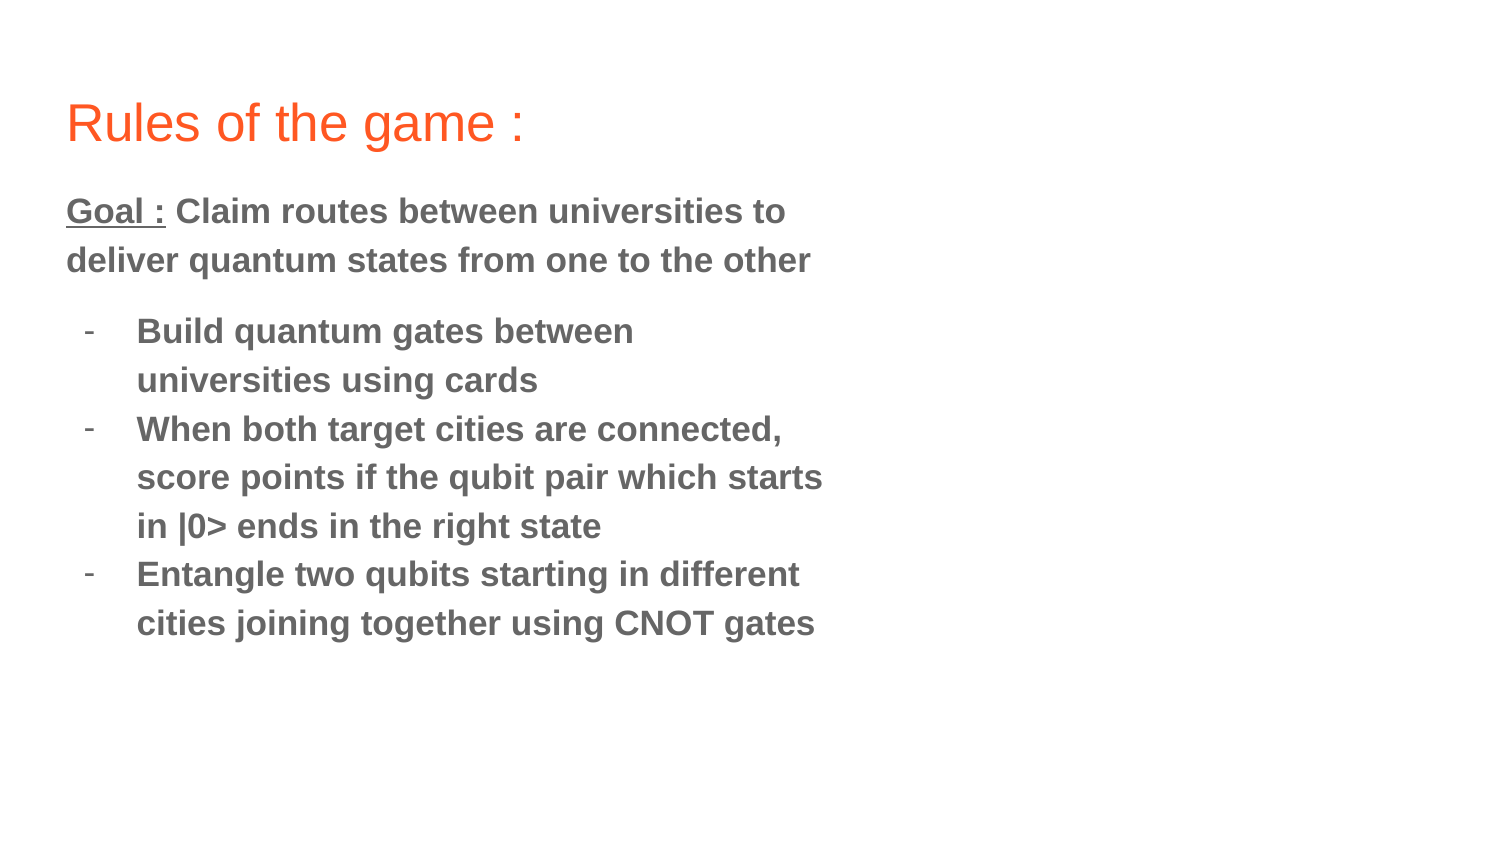

# Rules of the game :
Goal : Claim routes between universities to deliver quantum states from one to the other
Build quantum gates between universities using cards
When both target cities are connected, score points if the qubit pair which starts in |0> ends in the right state
Entangle two qubits starting in different cities joining together using CNOT gates